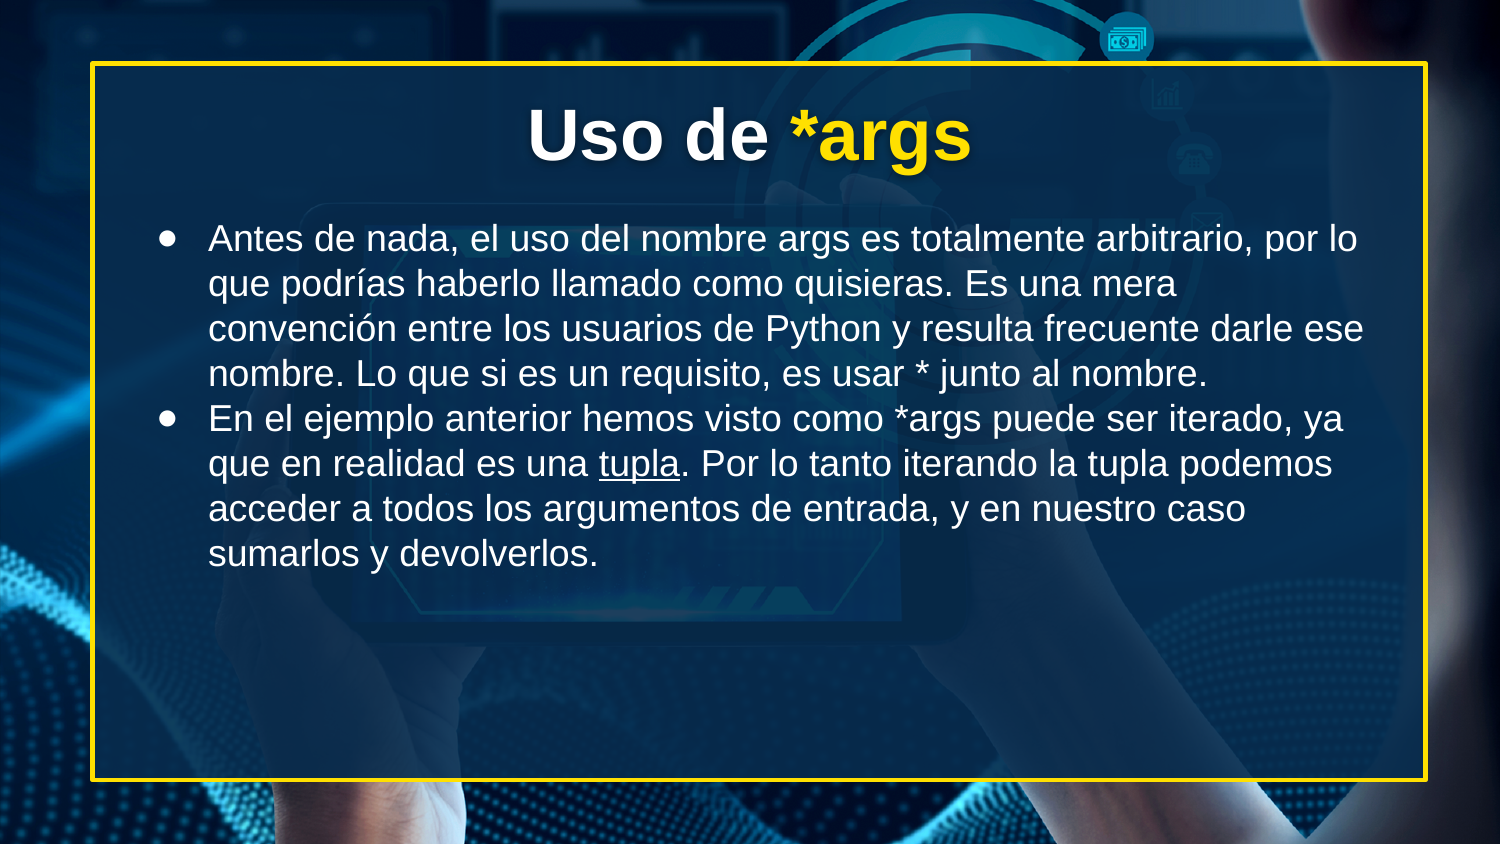

# Uso de *args
Antes de nada, el uso del nombre args es totalmente arbitrario, por lo que podrías haberlo llamado como quisieras. Es una mera convención entre los usuarios de Python y resulta frecuente darle ese nombre. Lo que si es un requisito, es usar * junto al nombre.
En el ejemplo anterior hemos visto como *args puede ser iterado, ya que en realidad es una tupla. Por lo tanto iterando la tupla podemos acceder a todos los argumentos de entrada, y en nuestro caso sumarlos y devolverlos.